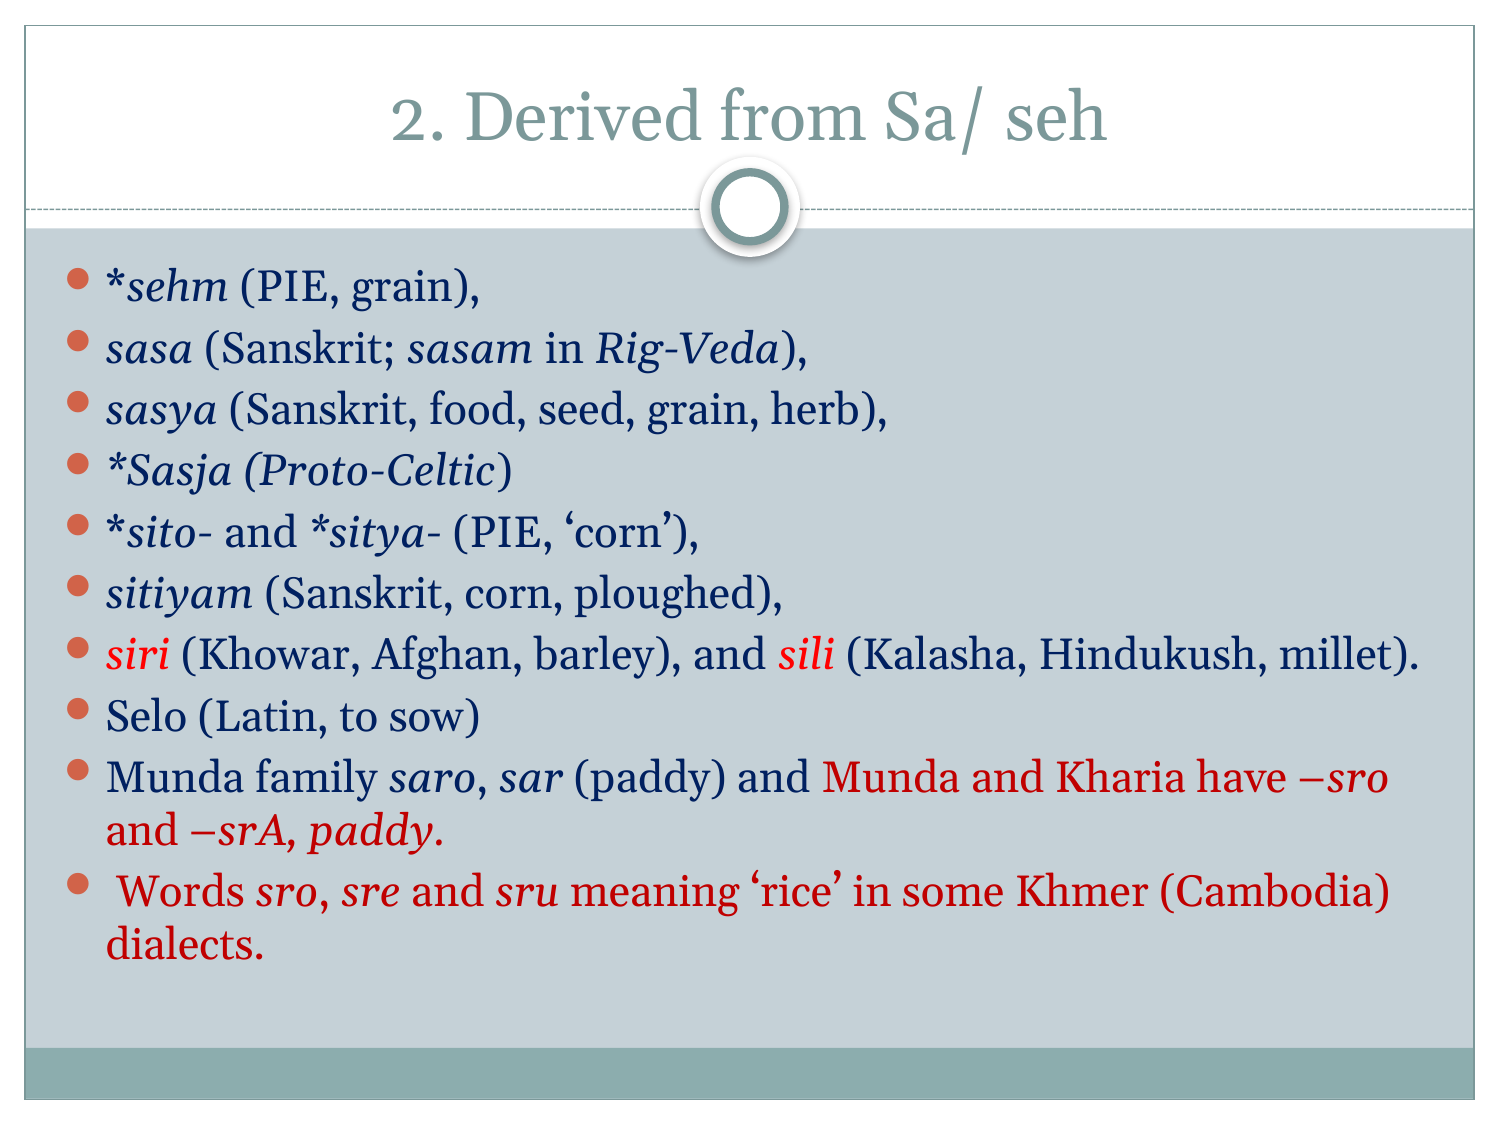

# 2. Derived from Sa/ seh
*sehm (PIE, grain),
sasa (Sanskrit; sasam in Rig-Veda),
sasya (Sanskrit, food, seed, grain, herb),
*Sasja (Proto-Celtic)
*sito- and *sitya- (PIE, ‘corn’),
sitiyam (Sanskrit, corn, ploughed),
siri (Khowar, Afghan, barley), and sili (Kalasha, Hindukush, millet).
Selo (Latin, to sow)
Munda family saro, sar (paddy) and Munda and Kharia have –sro and –srA, paddy.
 Words sro, sre and sru meaning ‘rice’ in some Khmer (Cambodia) dialects.